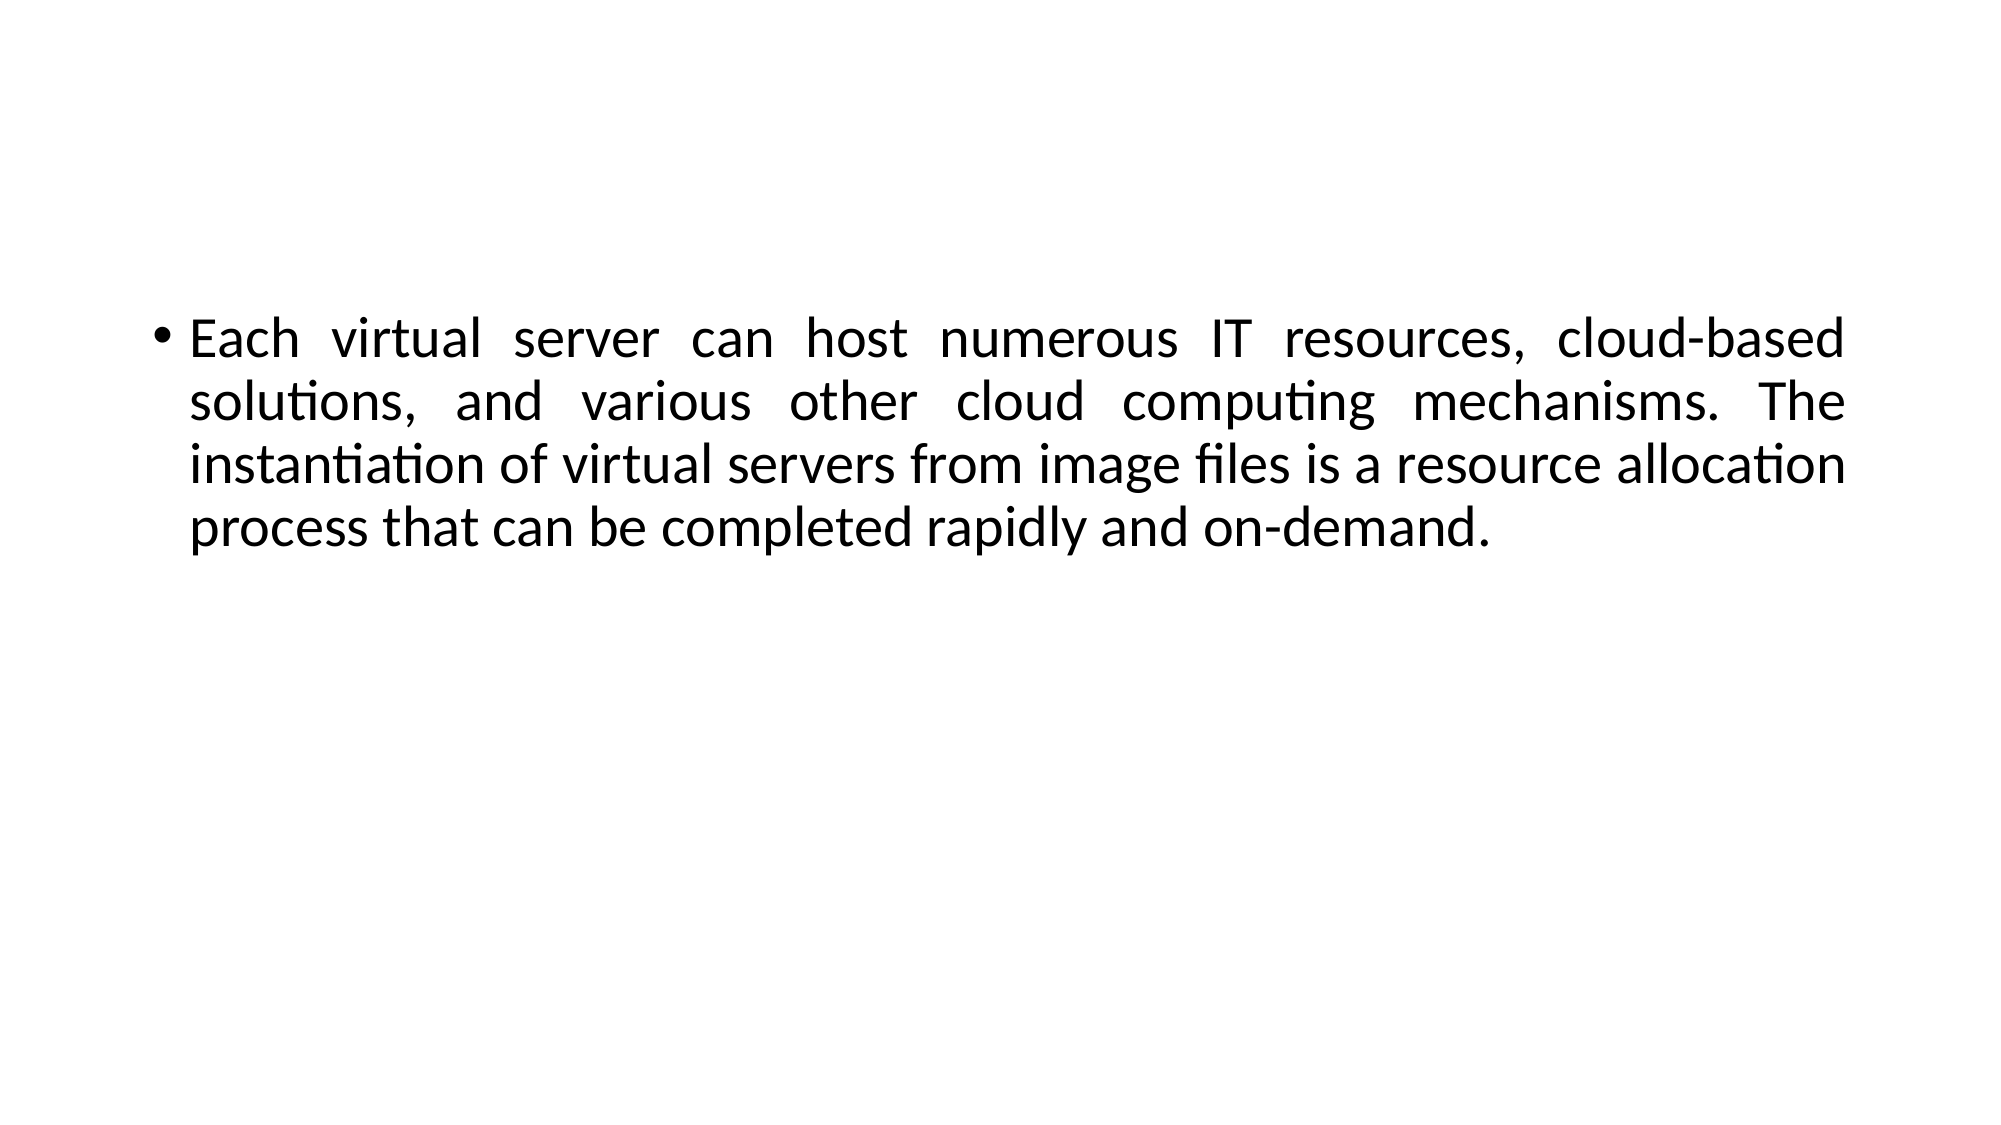

#
Each virtual server can host numerous IT resources, cloud-based solutions, and various other cloud computing mechanisms. The instantiation of virtual servers from image files is a resource allocation process that can be completed rapidly and on-demand.